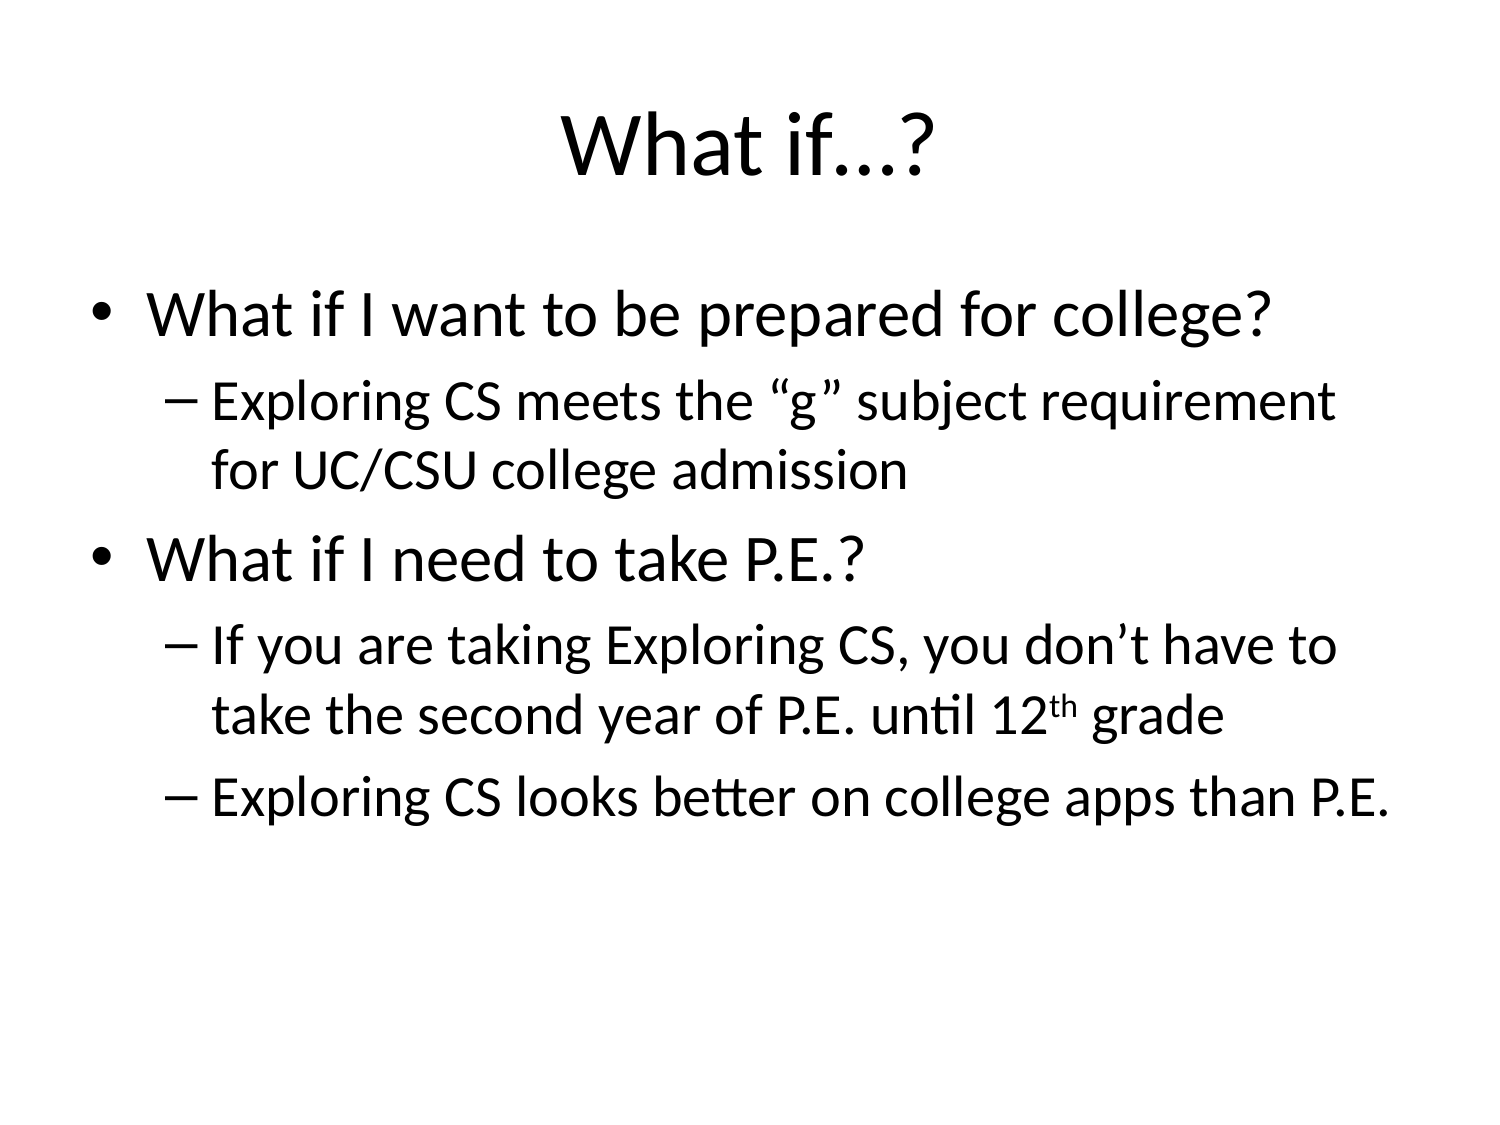

# What if…?
What if I want to be prepared for college?
Exploring CS meets the “g” subject requirement for UC/CSU college admission
What if I need to take P.E.?
If you are taking Exploring CS, you don’t have to take the second year of P.E. until 12th grade
Exploring CS looks better on college apps than P.E.